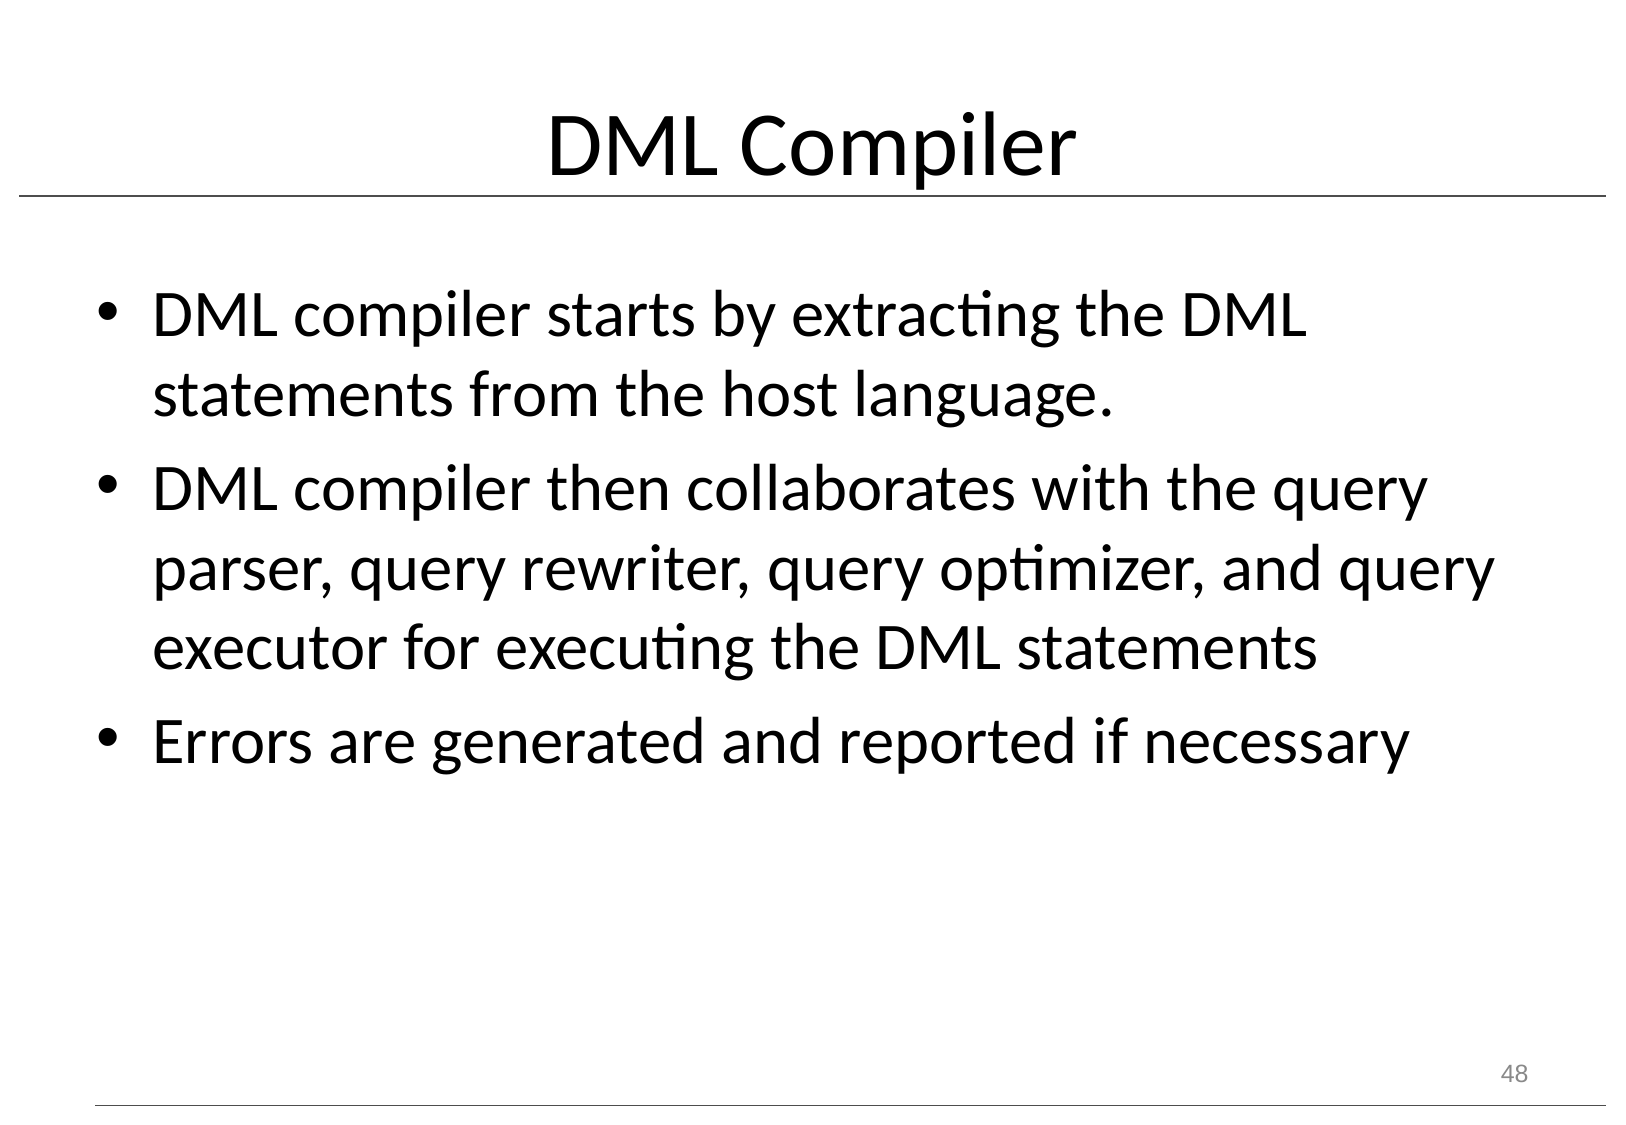

# DML Compiler
DML compiler starts by extracting the DML statements from the host language.
DML compiler then collaborates with the query parser, query rewriter, query optimizer, and query executor for executing the DML statements
Errors are generated and reported if necessary
48